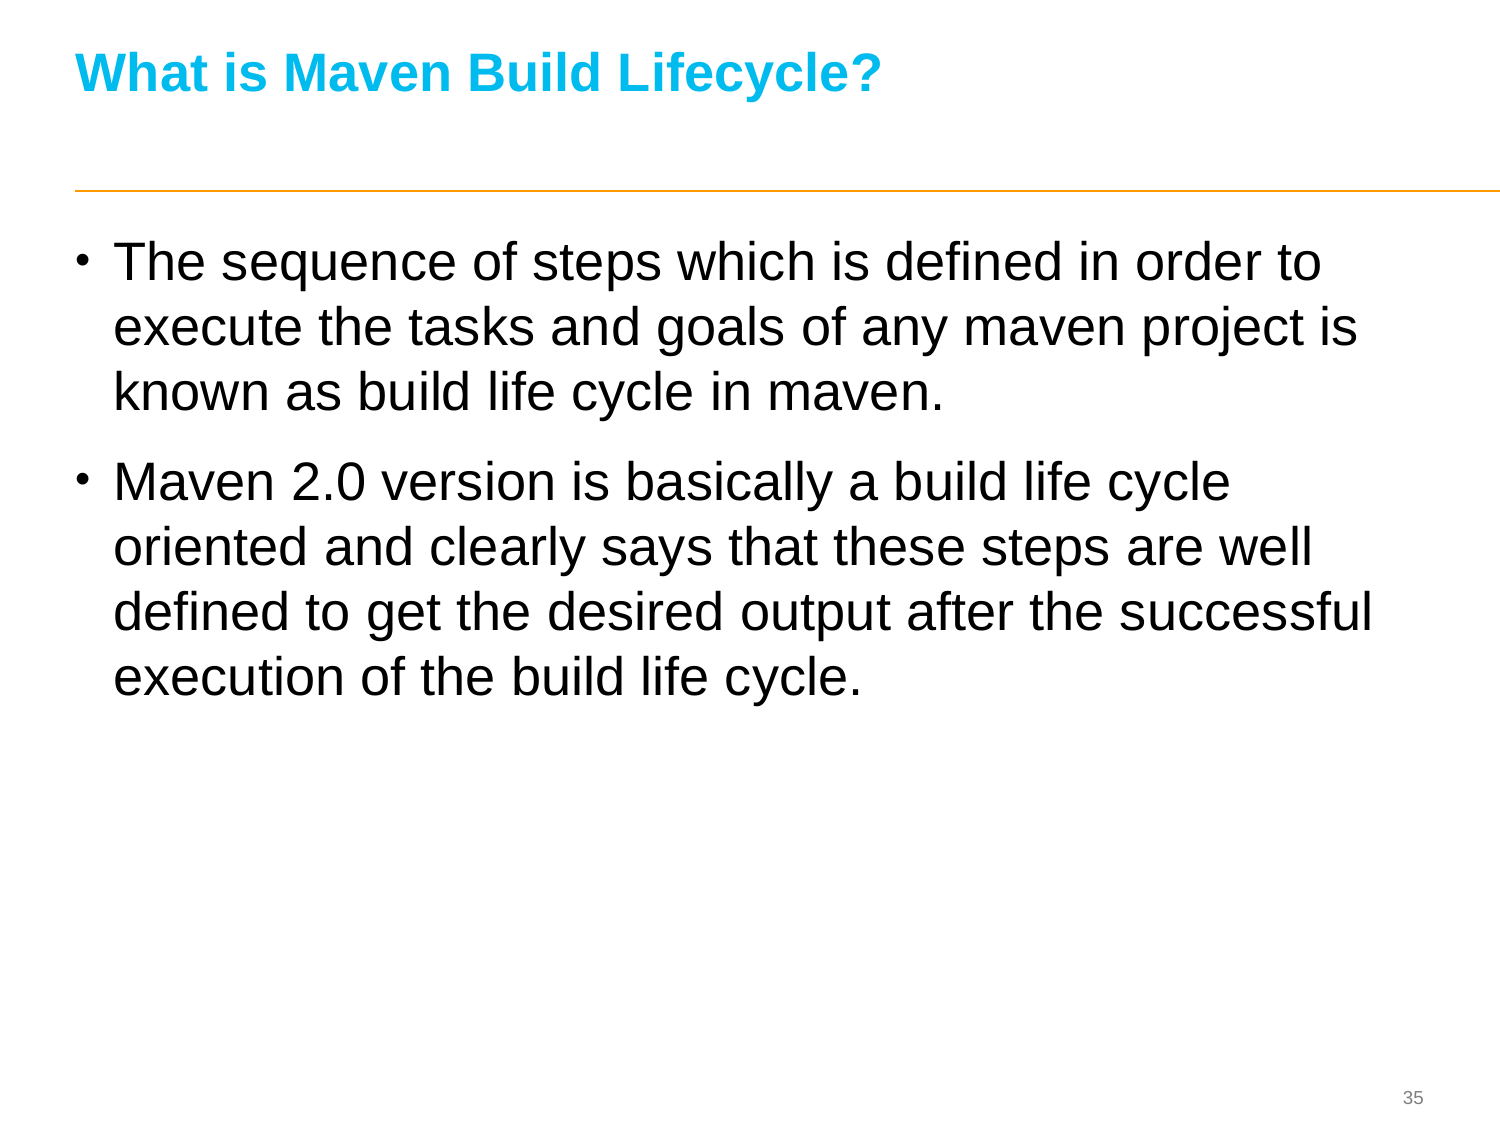

# What is Maven Build Lifecycle?
The sequence of steps which is defined in order to execute the tasks and goals of any maven project is known as build life cycle in maven.
Maven 2.0 version is basically a build life cycle oriented and clearly says that these steps are well defined to get the desired output after the successful execution of the build life cycle.